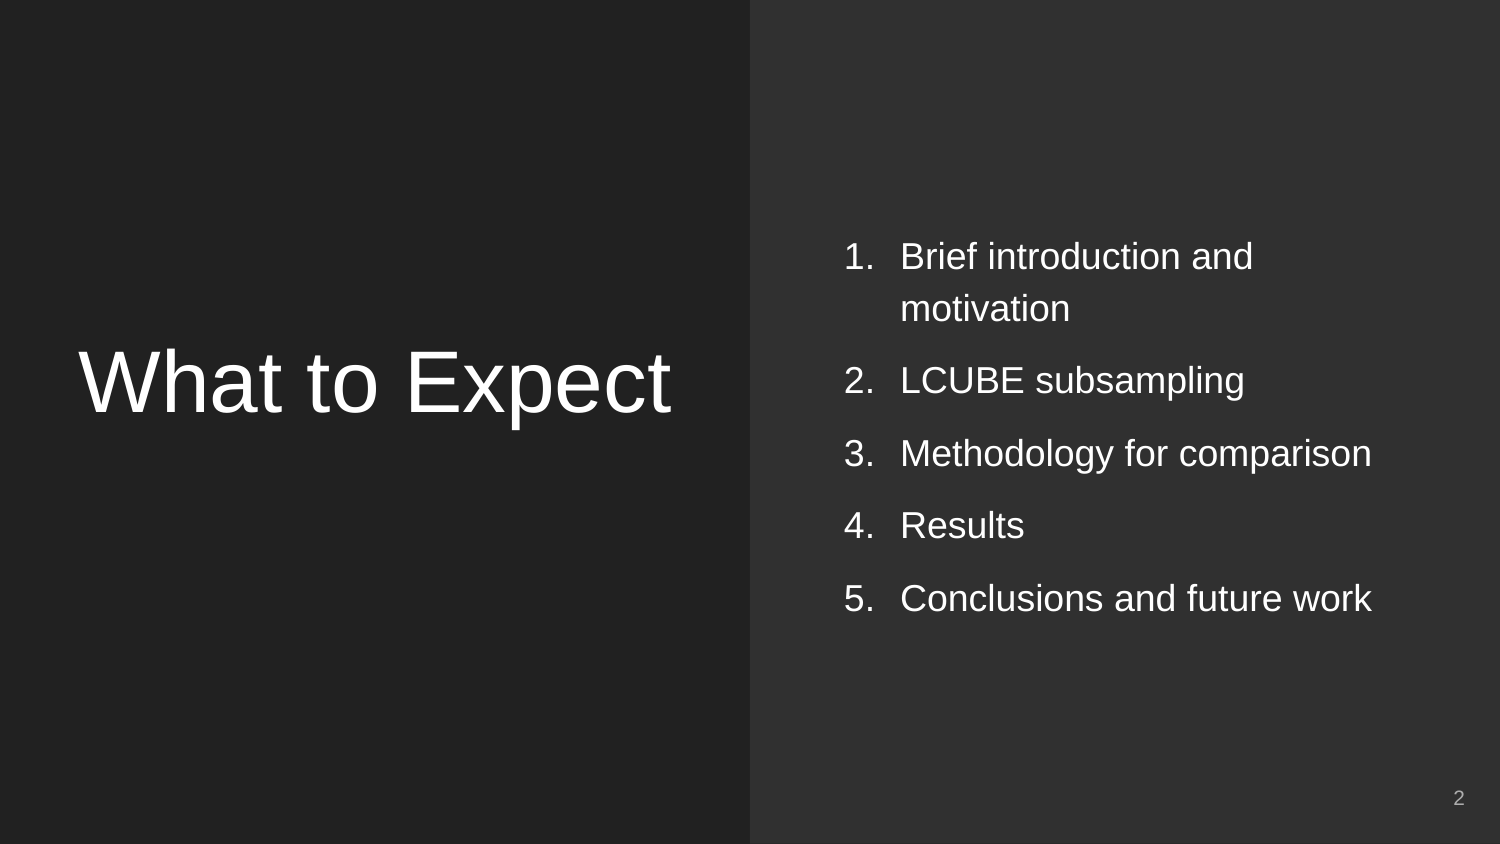

Brief introduction and motivation
LCUBE subsampling
Methodology for comparison
Results
Conclusions and future work
# What to Expect

2